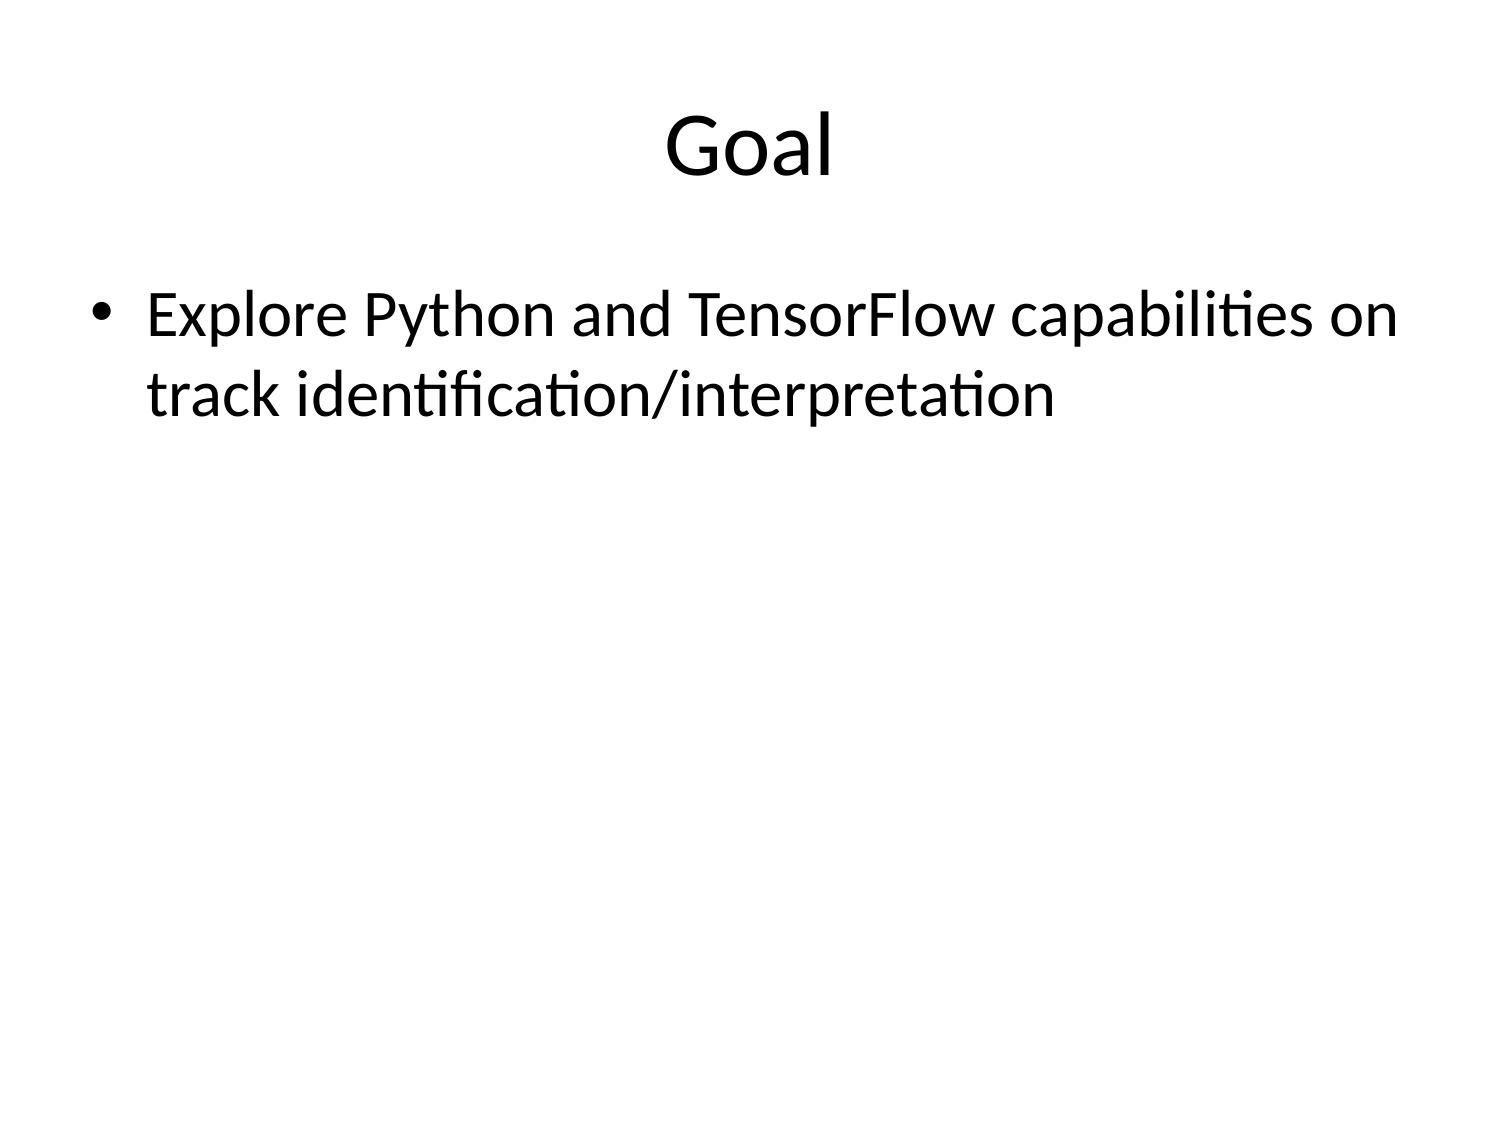

# Goal
Explore Python and TensorFlow capabilities on track identification/interpretation